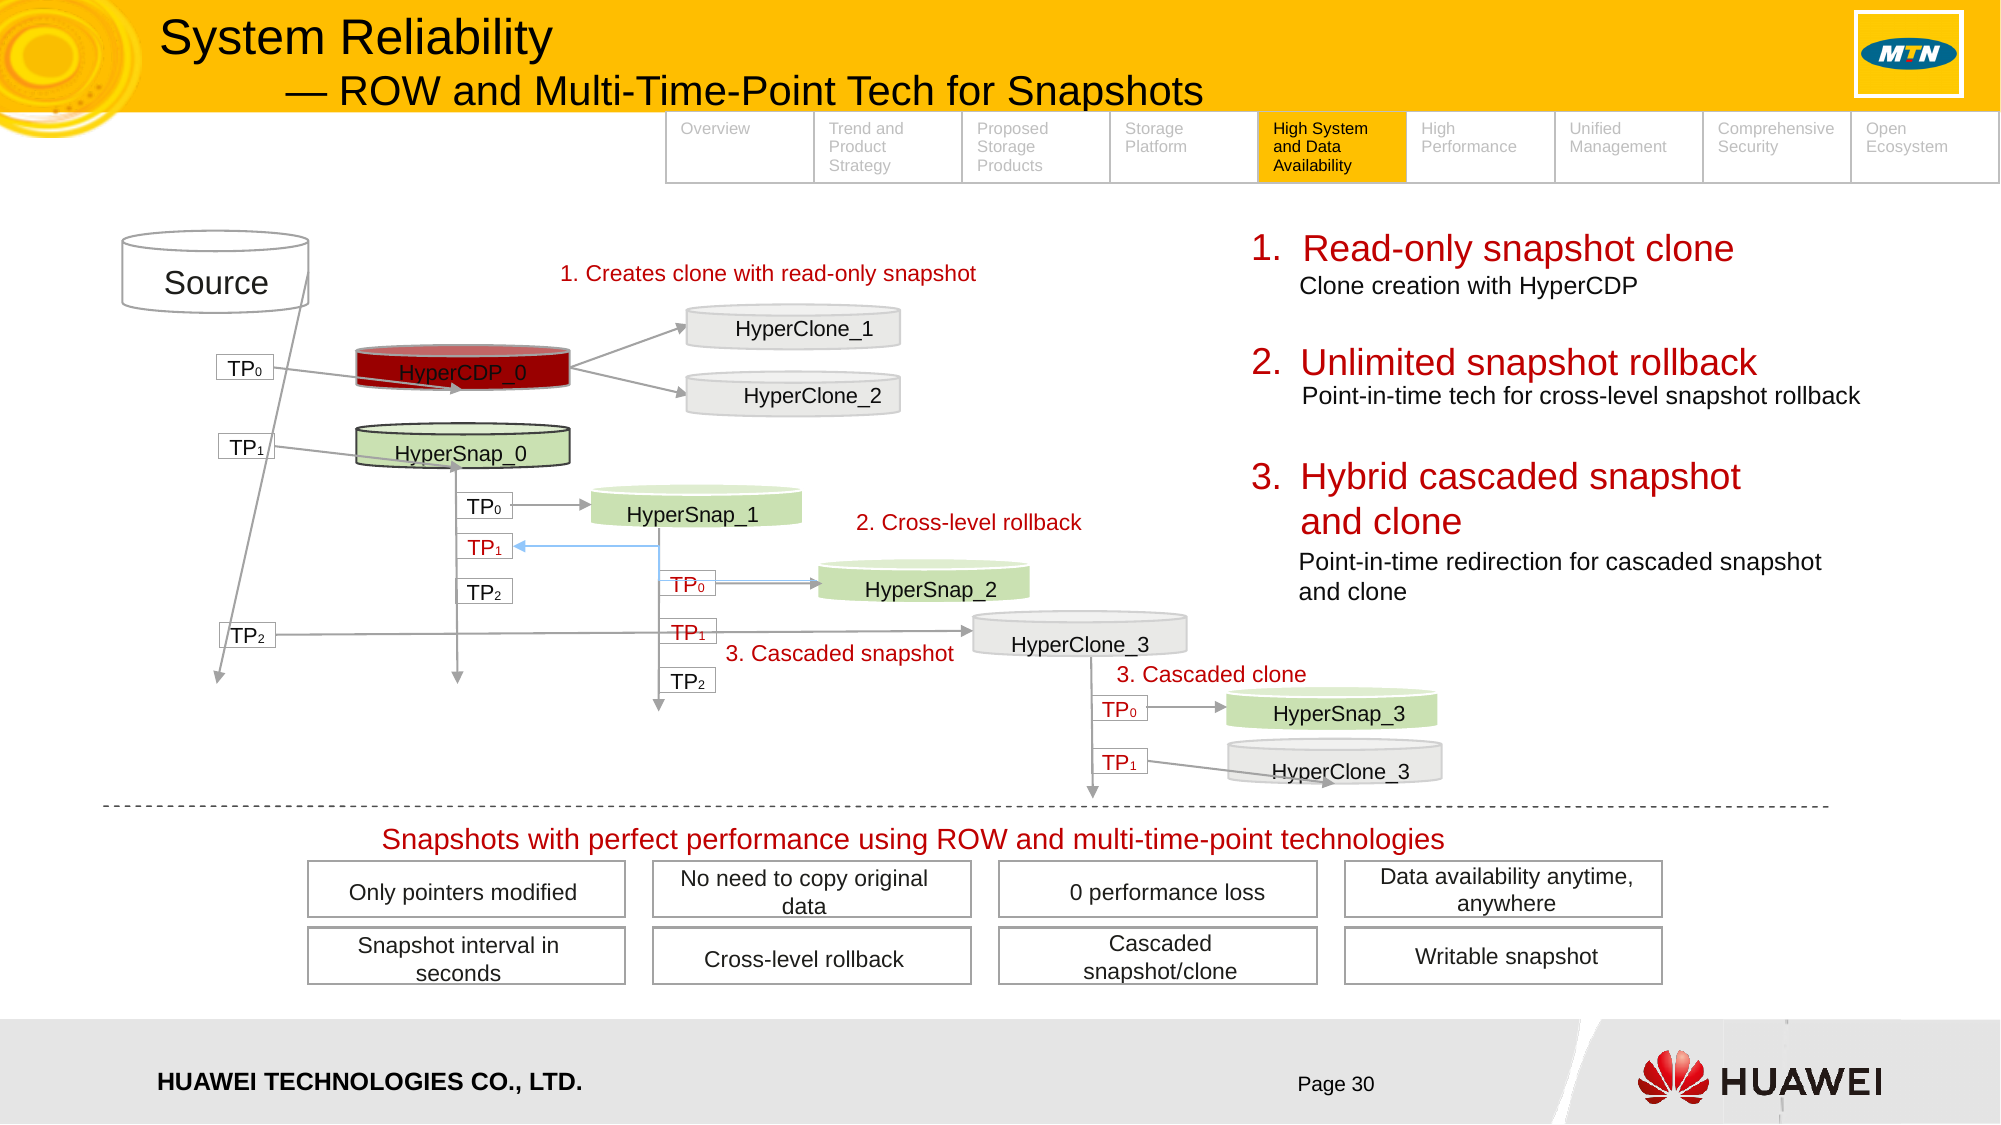

System Reliability
           — ROW and Multi-Time-Point Tech for Snapshots
| Overview | Trend and Product Strategy | Proposed Storage Products | Storage Platform | High System and Data Availability | High Performance | Unified Management | Comprehensive Security | Open Ecosystem |
| --- | --- | --- | --- | --- | --- | --- | --- | --- |

Read-only snapshot clone
1.
Clone creation with HyperCDP

1. Creates clone with read-only snapshot
Source
Unlimited snapshot rollback

HyperClone_1
2.
Point-in-time tech for cross-level snapshot rollback

TP0
HyperCDP_0

HyperClone_2

TP1
HyperSnap_0
Hybrid cascaded snapshot and clone
3.
Point-in-time redirection for cascaded snapshot and clone

TP0
HyperSnap_1
2. Cross-level rollback
TP1

TP0
HyperSnap_2
TP2

TP1
TP2
HyperClone_3
3. Cascaded snapshot
3. Cascaded clone
TP2

TP0
HyperSnap_3

TP1
HyperClone_3
Snapshots with perfect performance using ROW and multi-time-point technologies

Data availability anytime, anywhere
No need to copy original data
Only pointers modified
0 performance loss

Cascaded
snapshot/clone
Snapshot interval in seconds
Writable snapshot
Cross-level rollback